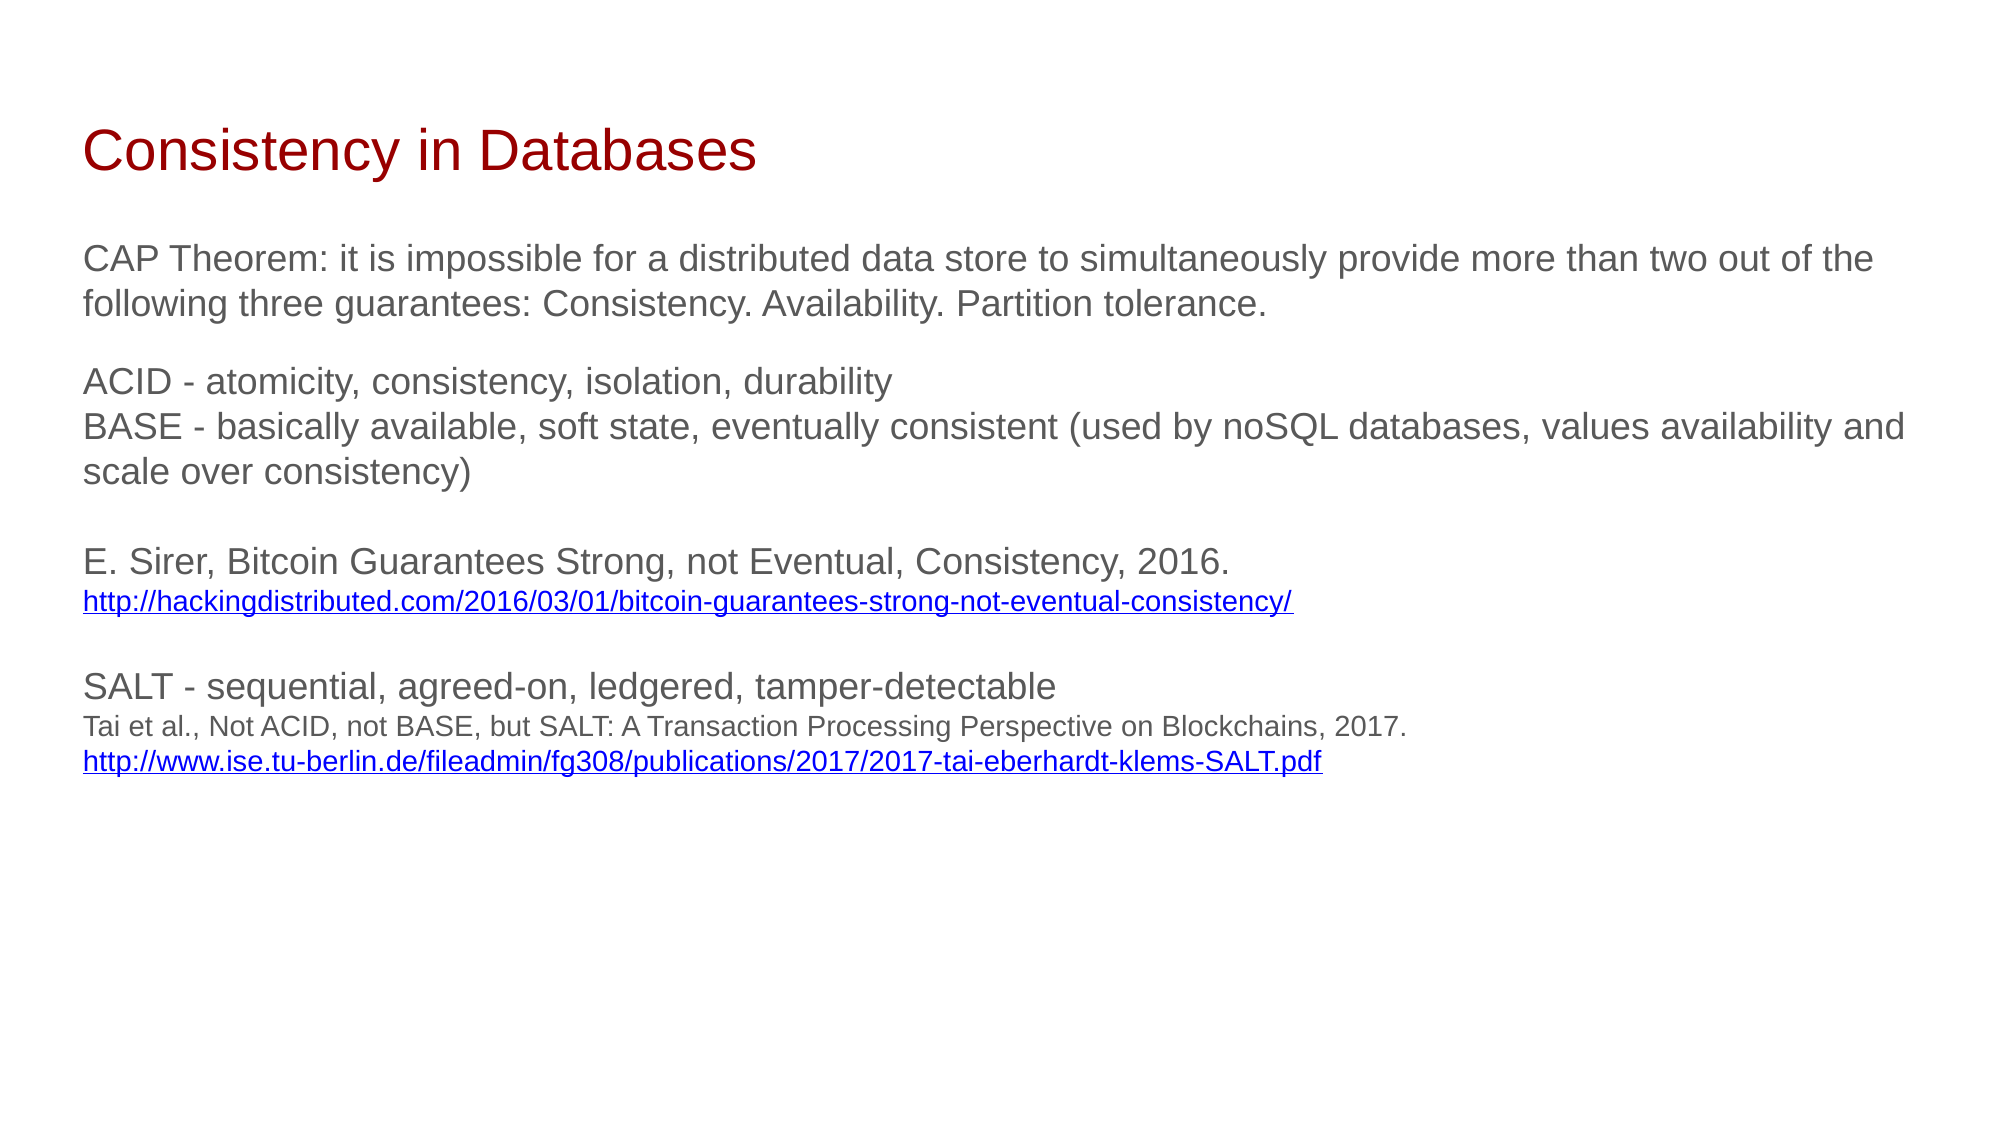

Consistency in Databases
CAP Theorem: it is impossible for a distributed data store to simultaneously provide more than two out of the following three guarantees: Consistency. Availability. Partition tolerance.
ACID - atomicity, consistency, isolation, durability
BASE - basically available, soft state, eventually consistent (used by noSQL databases, values availability and scale over consistency)
E. Sirer, Bitcoin Guarantees Strong, not Eventual, Consistency, 2016. http://hackingdistributed.com/2016/03/01/bitcoin-guarantees-strong-not-eventual-consistency/
SALT - sequential, agreed-on, ledgered, tamper-detectable
Tai et al., Not ACID, not BASE, but SALT: A Transaction Processing Perspective on Blockchains, 2017. http://www.ise.tu-berlin.de/fileadmin/fg308/publications/2017/2017-tai-eberhardt-klems-SALT.pdf